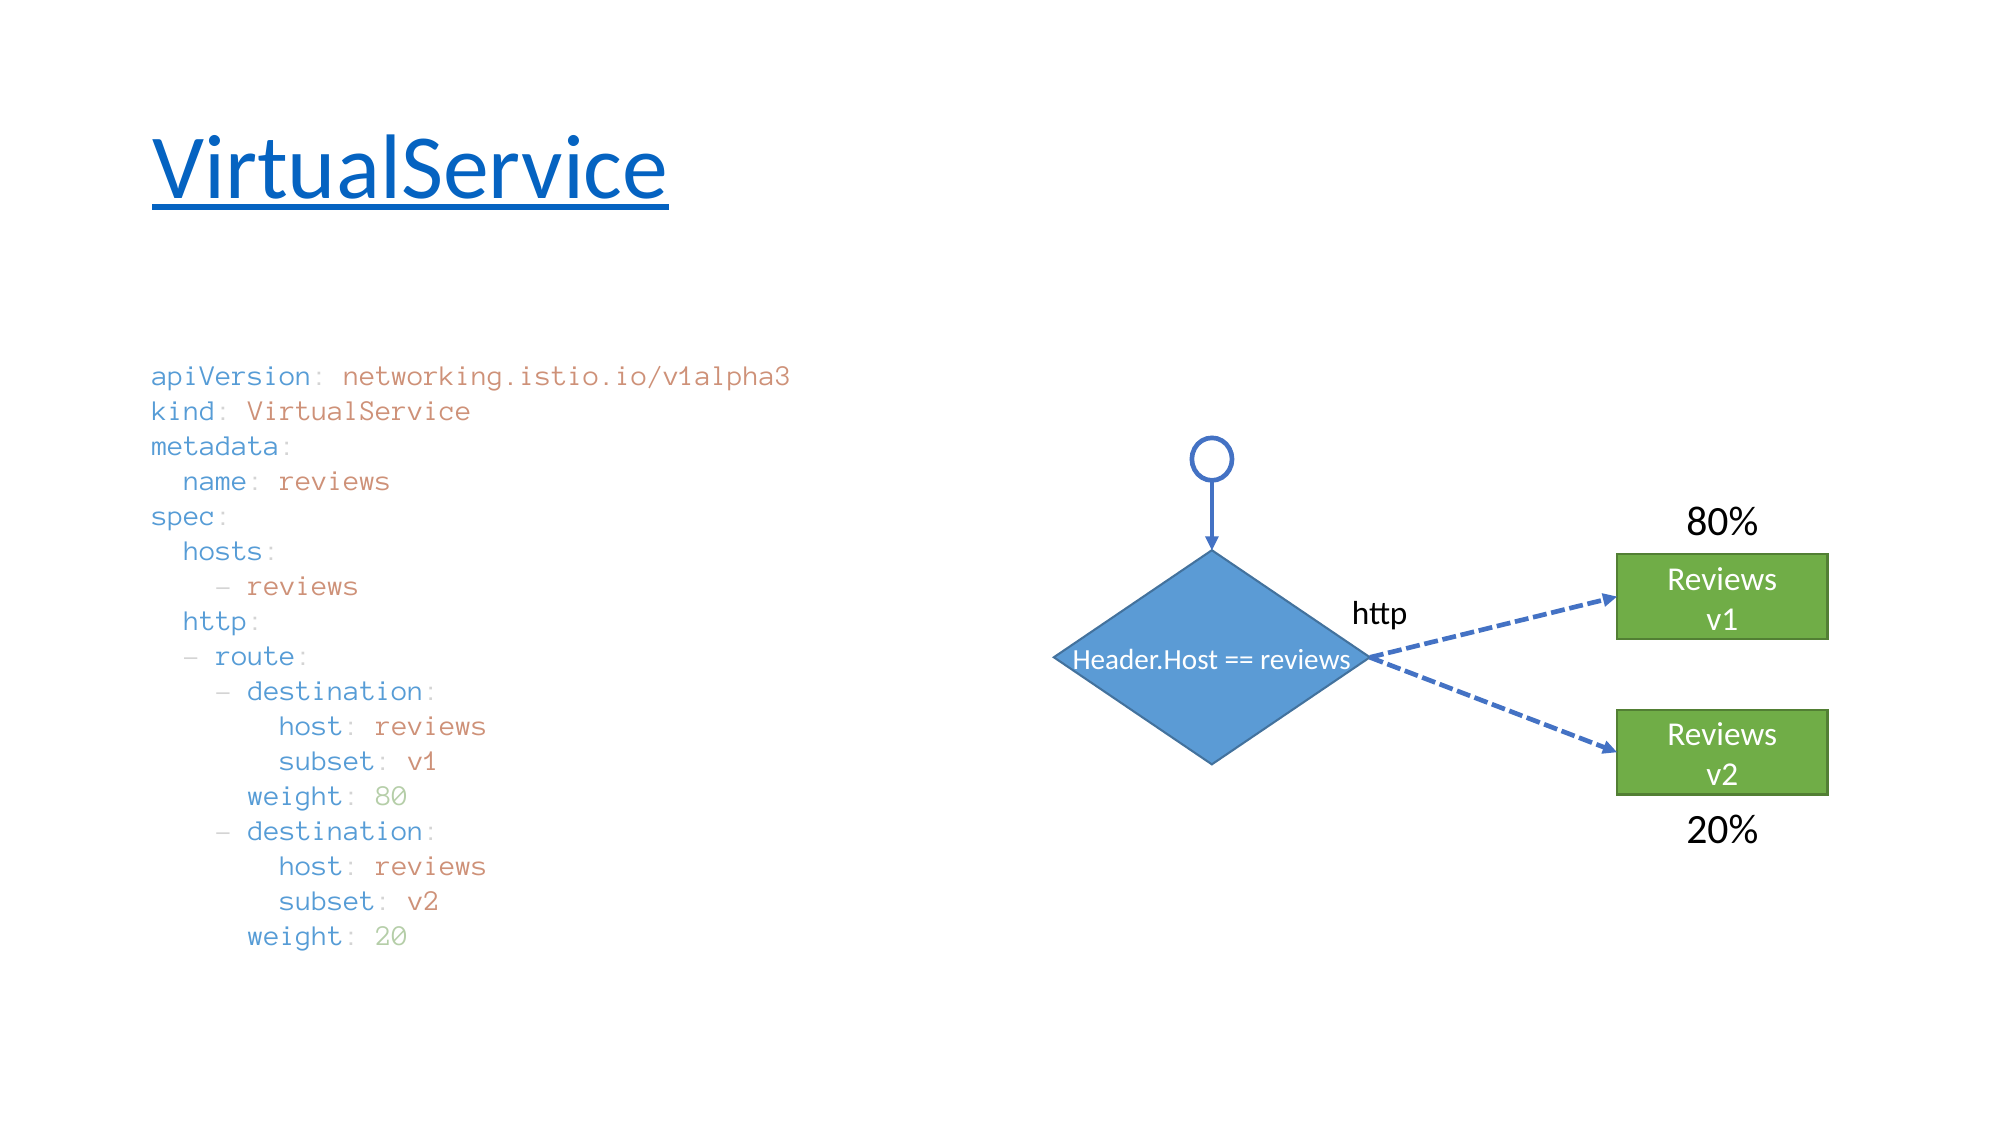

# VirtualService
apiVersion: networking.istio.io/v1alpha3
kind: VirtualService
metadata:
  name: reviews
spec:
  hosts:
    - reviews
  http:
  - route:
    - destination:
        host: reviews
        subset: v1
      weight: 80
    - destination:
        host: reviews
        subset: v2
      weight: 20

80%

Reviews
v1
http
Header.Host == reviews
Reviews
v2
20%